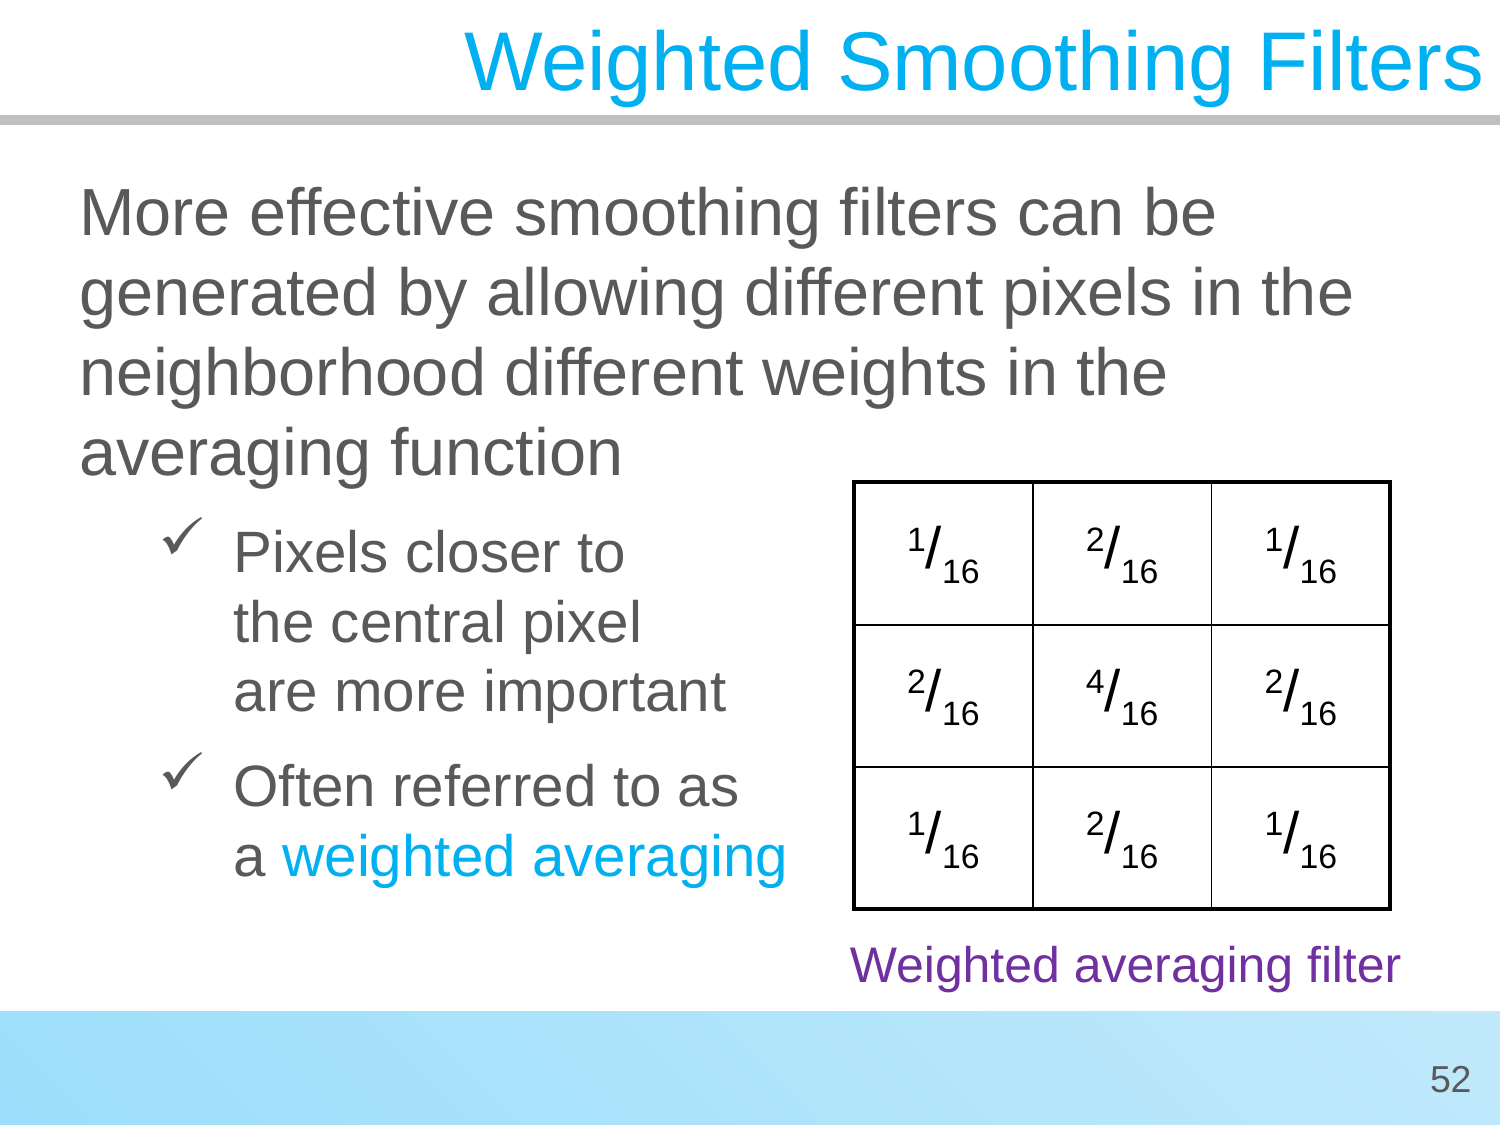

Weighted Smoothing Filters
More effective smoothing filters can be generated by allowing different pixels in the neighborhood different weights in the averaging function
Pixels closer to                                              the central pixel                                          are more important
Often referred to as                                        a weighted averaging
| 1/16 | 2/16 | 1/16 |
| --- | --- | --- |
| 2/16 | 4/16 | 2/16 |
| 1/16 | 2/16 | 1/16 |
Weighted averaging filter